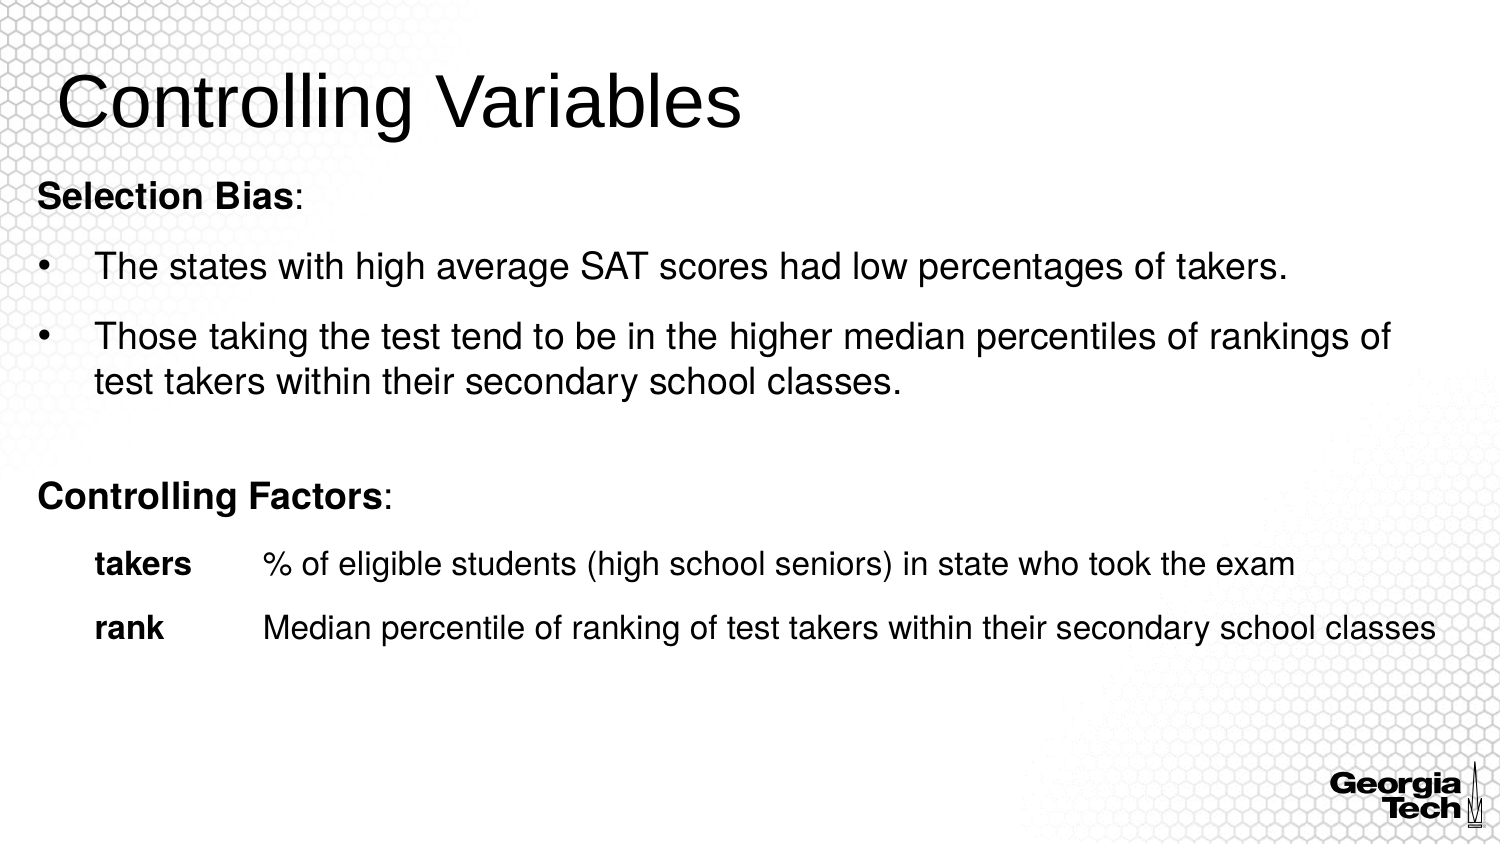

# Controlling Variables
Selection Bias:
The states with high average SAT scores had low percentages of takers.
Those taking the test tend to be in the higher median percentiles of rankings of test takers within their secondary school classes.

Controlling Factors:
takers	% of eligible students (high school seniors) in state who took the exam
rank	Median percentile of ranking of test takers within their secondary school classes